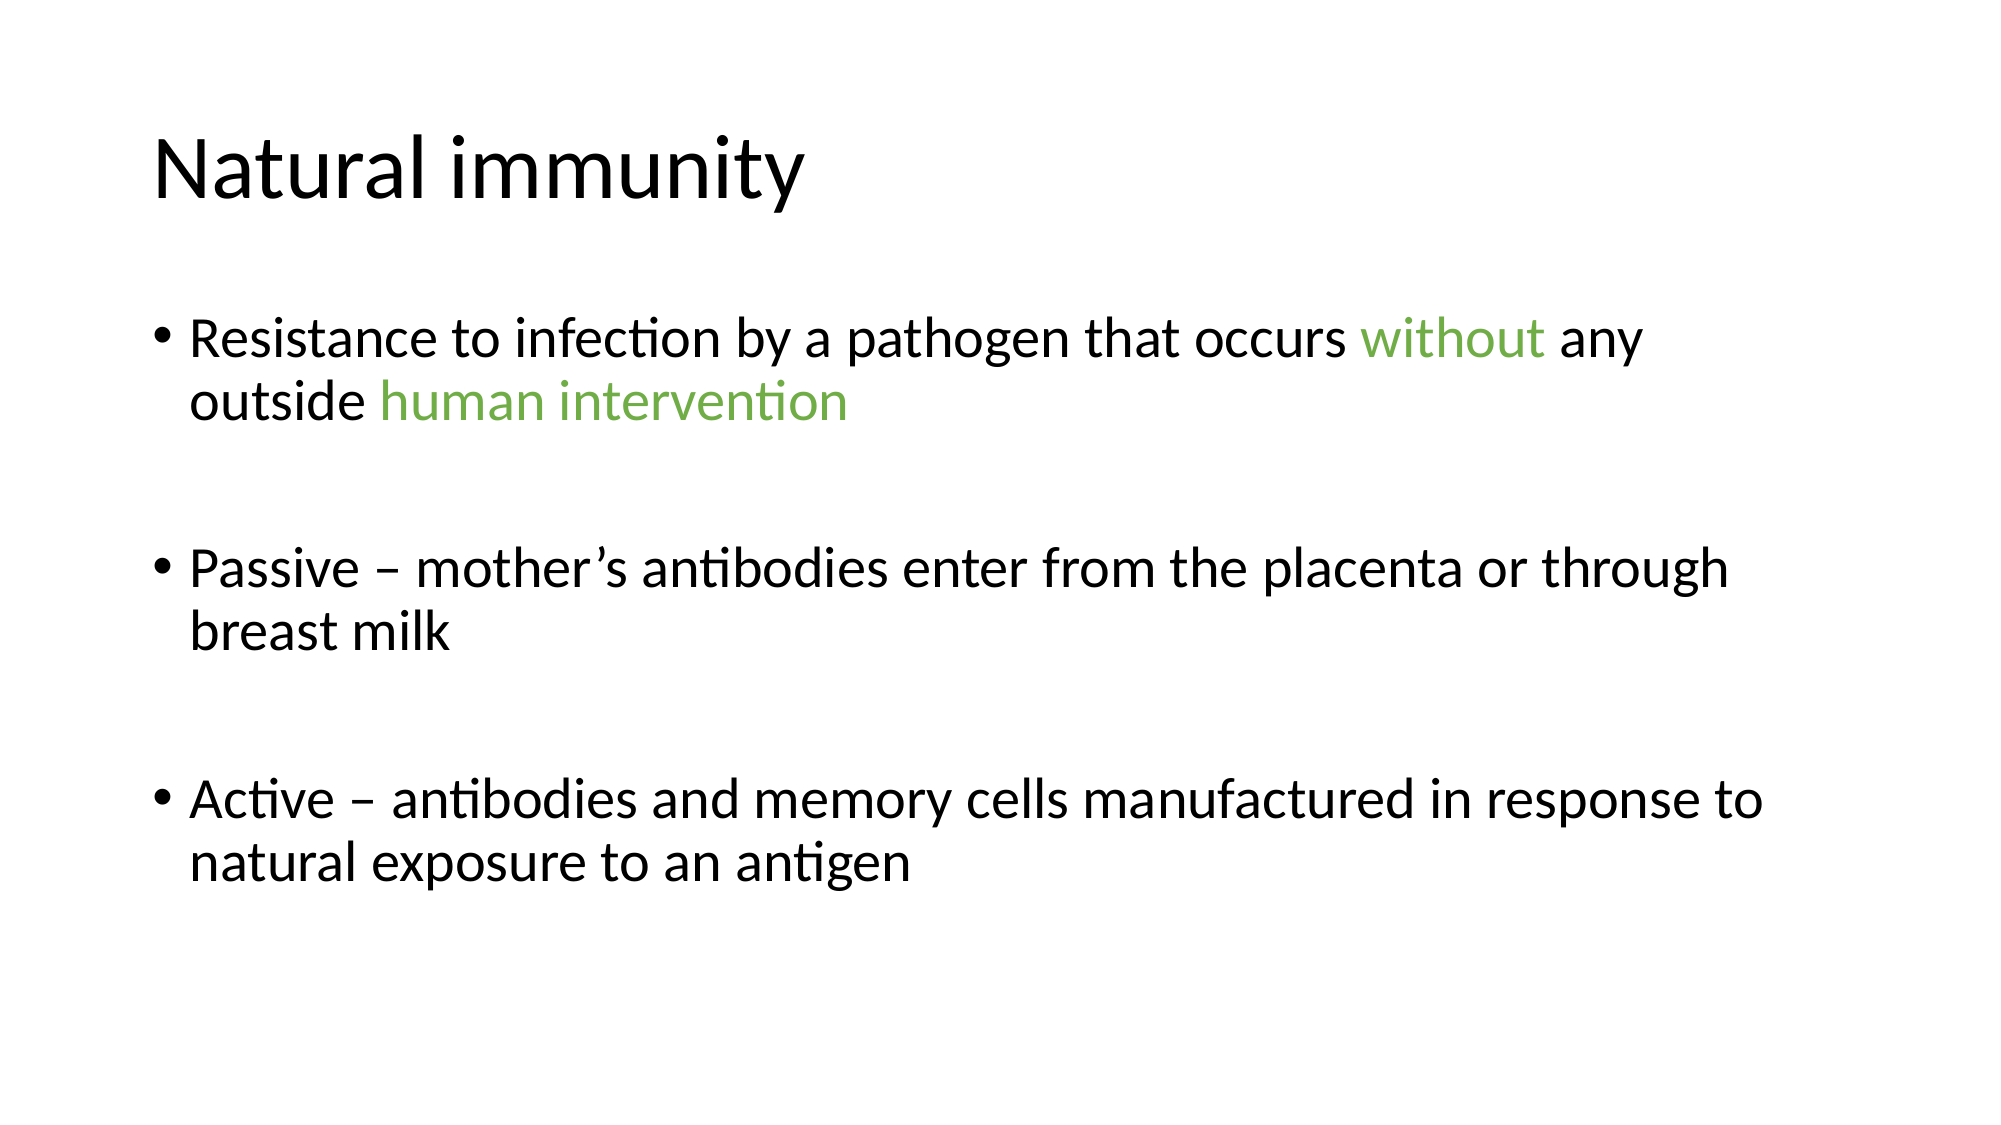

# Natural immunity
Resistance to infection by a pathogen that occurs without any outside human intervention

Passive – mother’s antibodies enter from the placenta or through breast milk

Active – antibodies and memory cells manufactured in response to natural exposure to an antigen